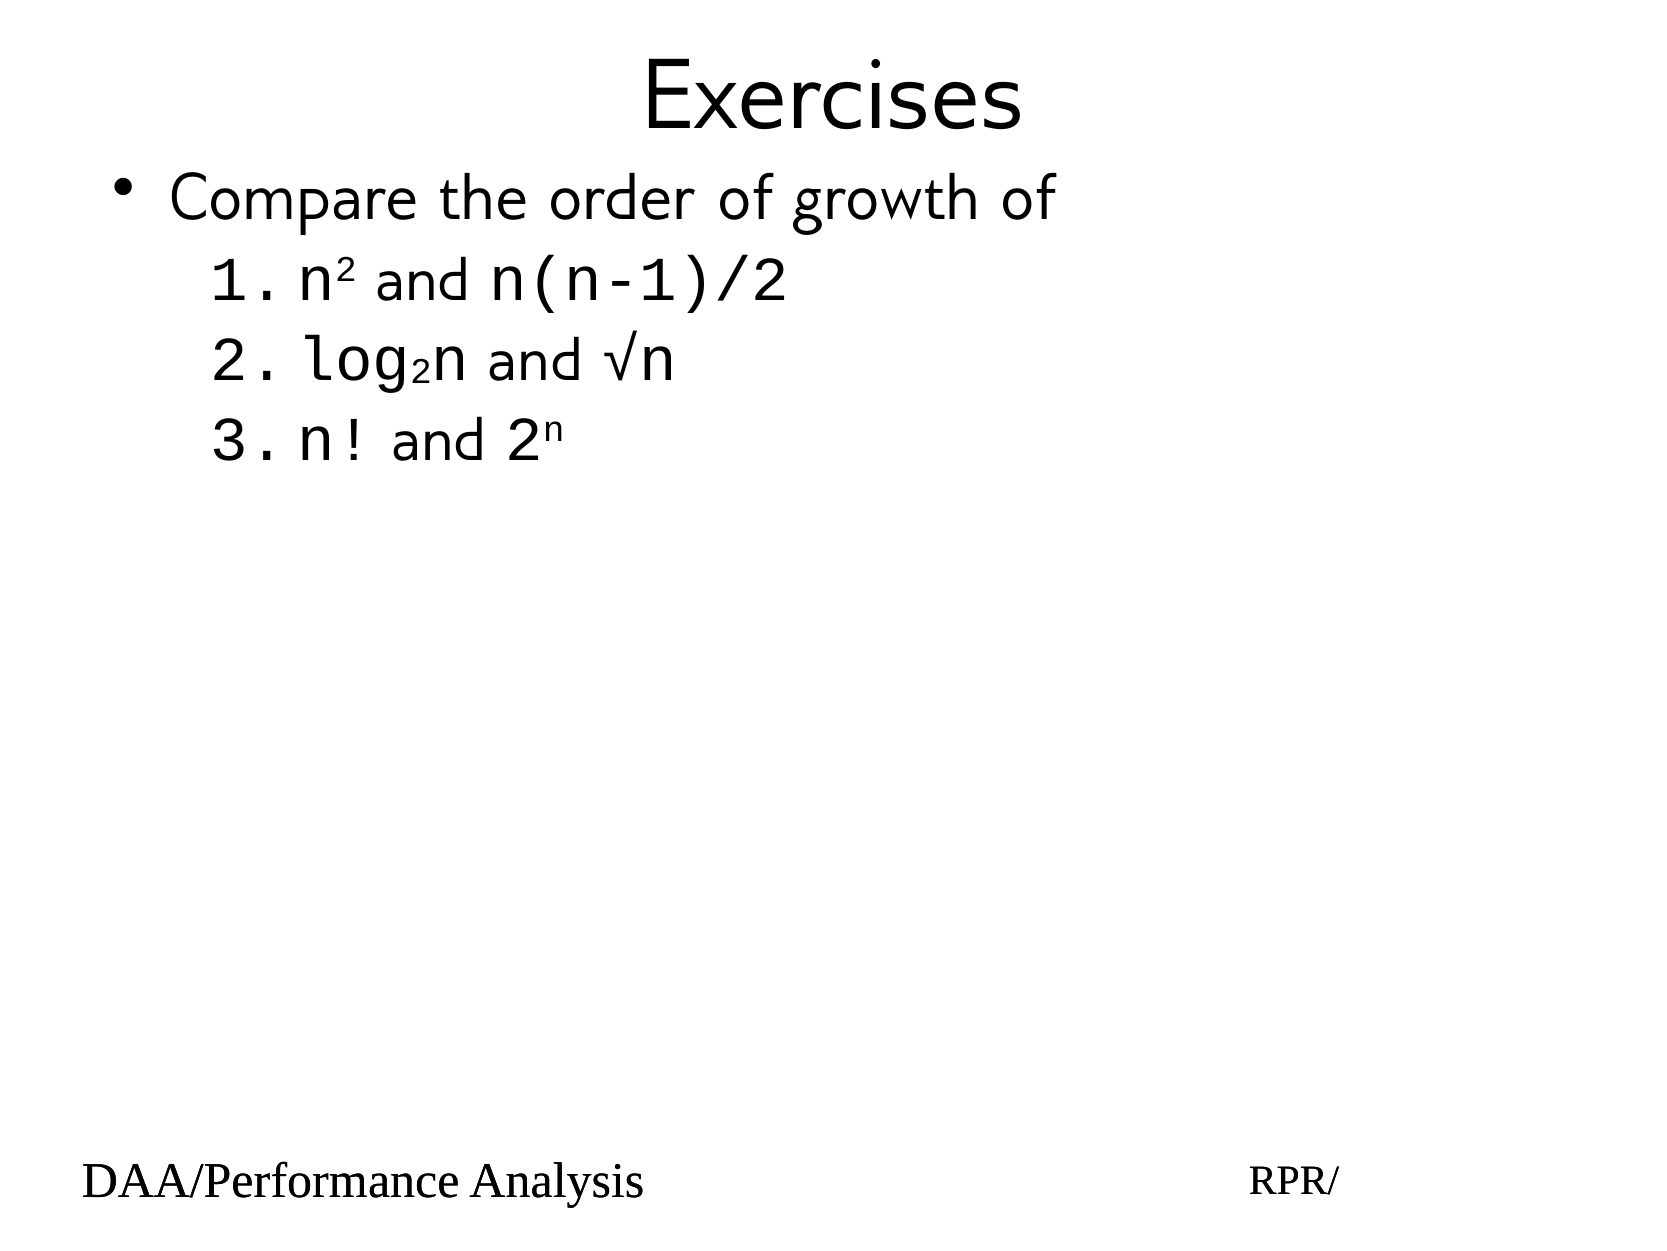

# Exercises
Compare the order of growth of
n2 and n(n-1)/2
log2n and √n
n! and 2n
DAA/Performance Analysis
RPR/
14